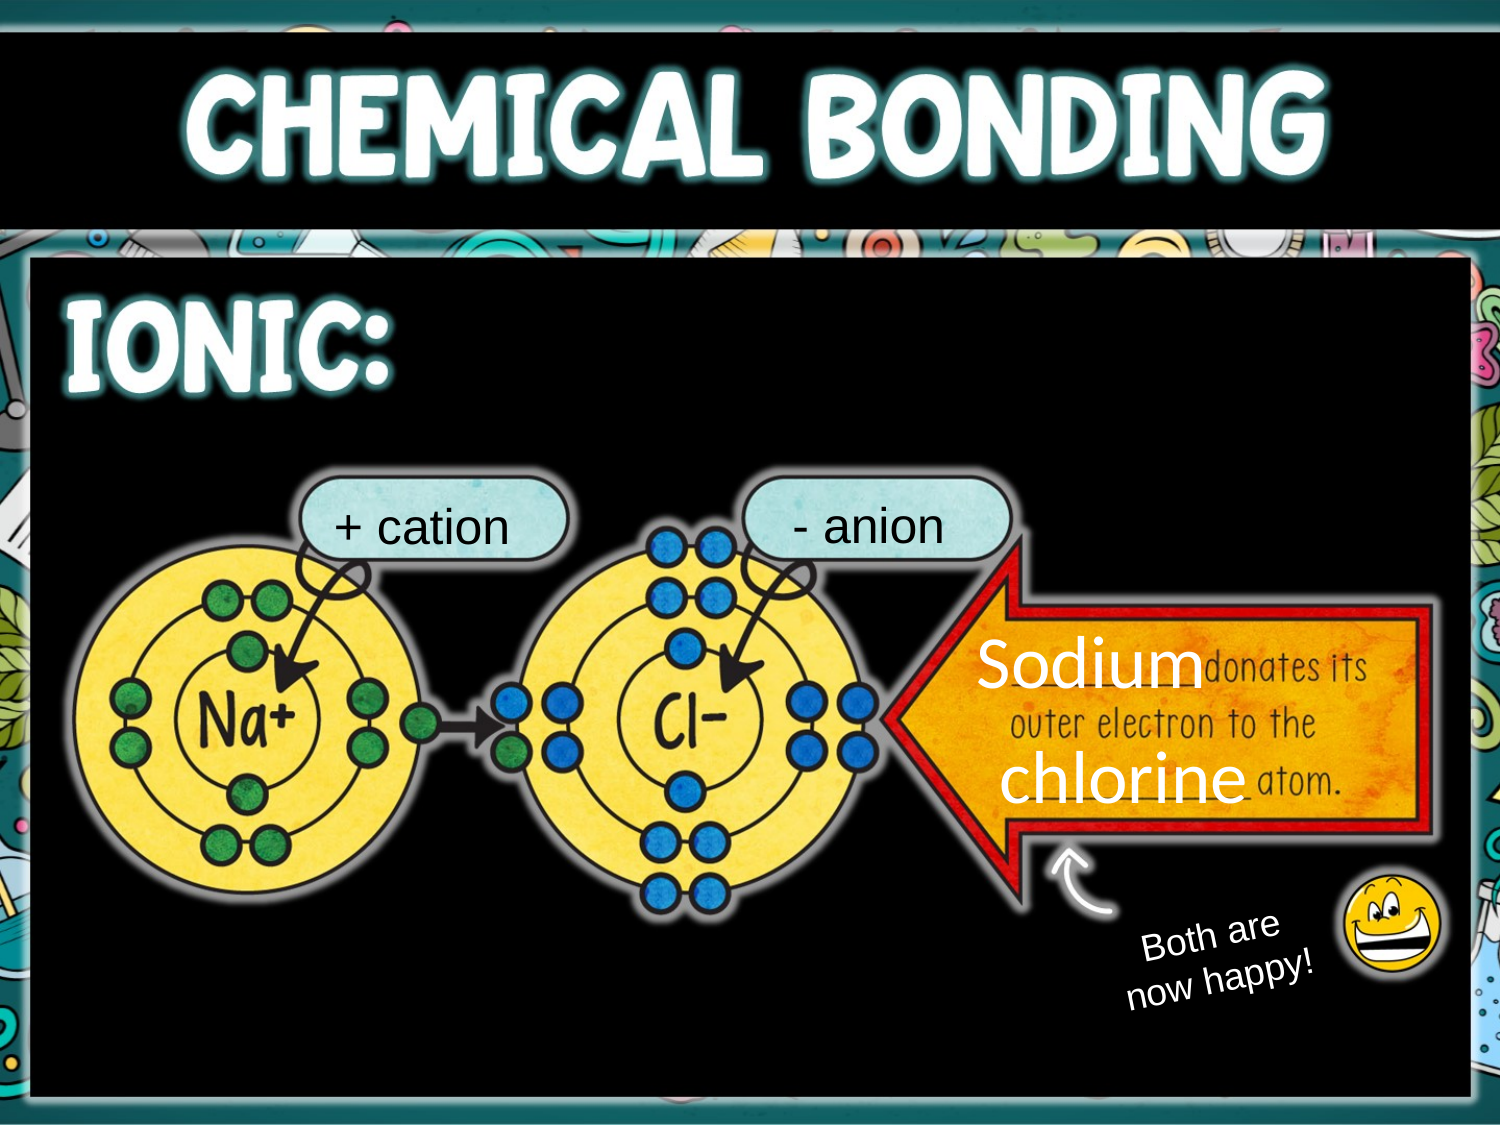

- anion
+ cation
Sodium
chlorine
Both are
now happy!